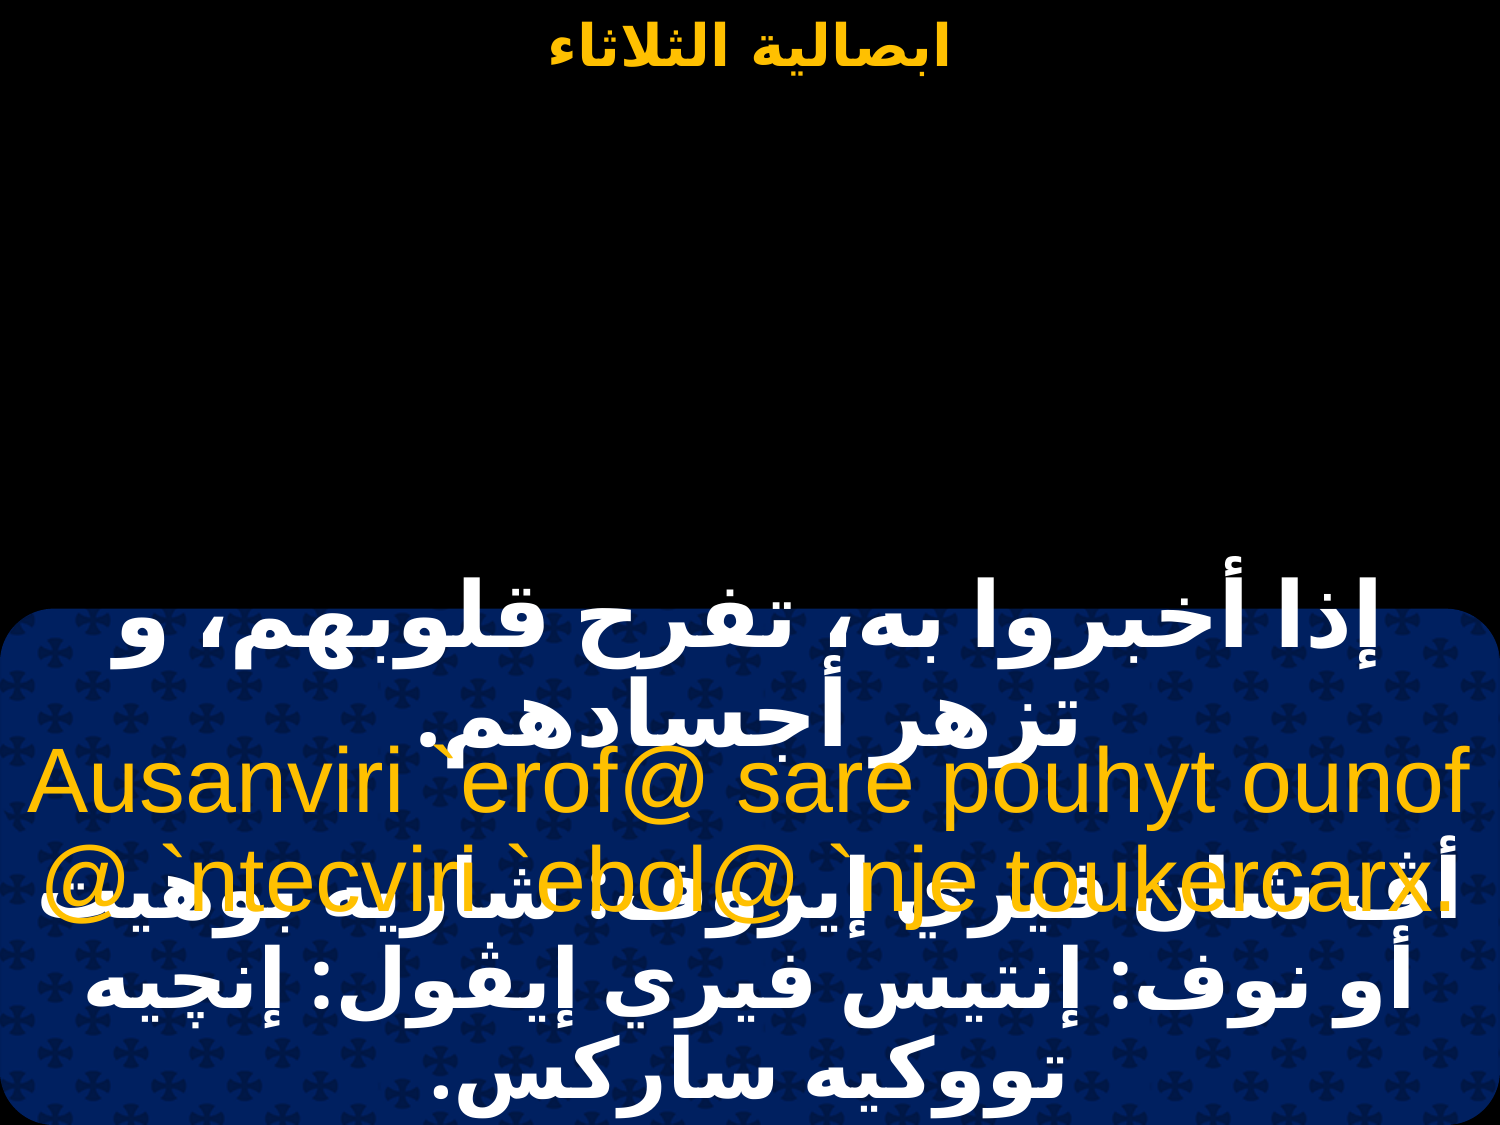

#
إذا أخبروا به، تفرح قلوبهم، و تزهر أجسادهم.
Ausanviri `erof@ sare pouhyt ounof @ `ntecviri `ebol@ `nje toukercarx.
أڤ شان فيري إيروف: شاريه بوهيت أو نوف: إنتيس فيري إيڤول: إنچيه تووكيه ساركس.